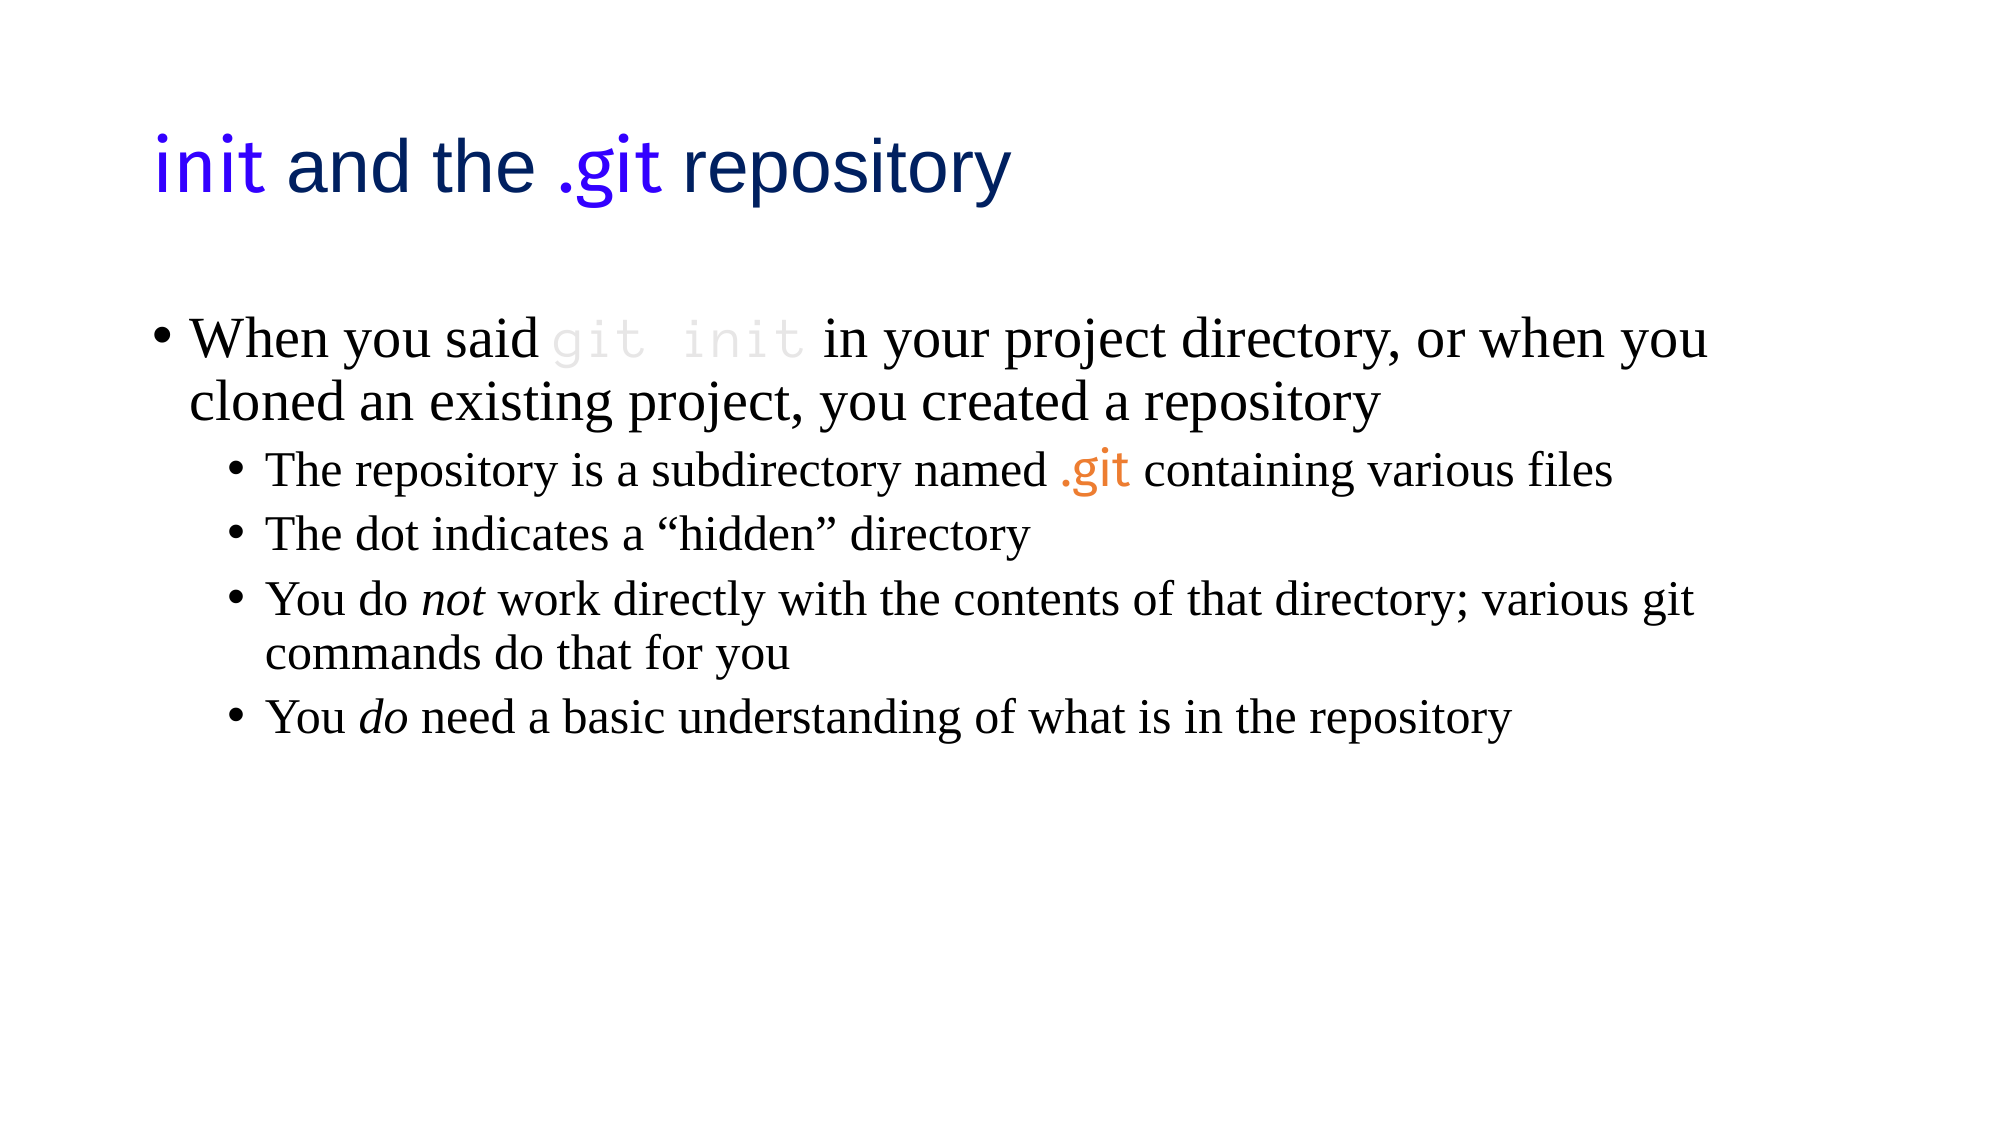

# init and the .git repository
When you said git init in your project directory, or when you cloned an existing project, you created a repository
The repository is a subdirectory named .git containing various files
The dot indicates a “hidden” directory
You do not work directly with the contents of that directory; various git commands do that for you
You do need a basic understanding of what is in the repository